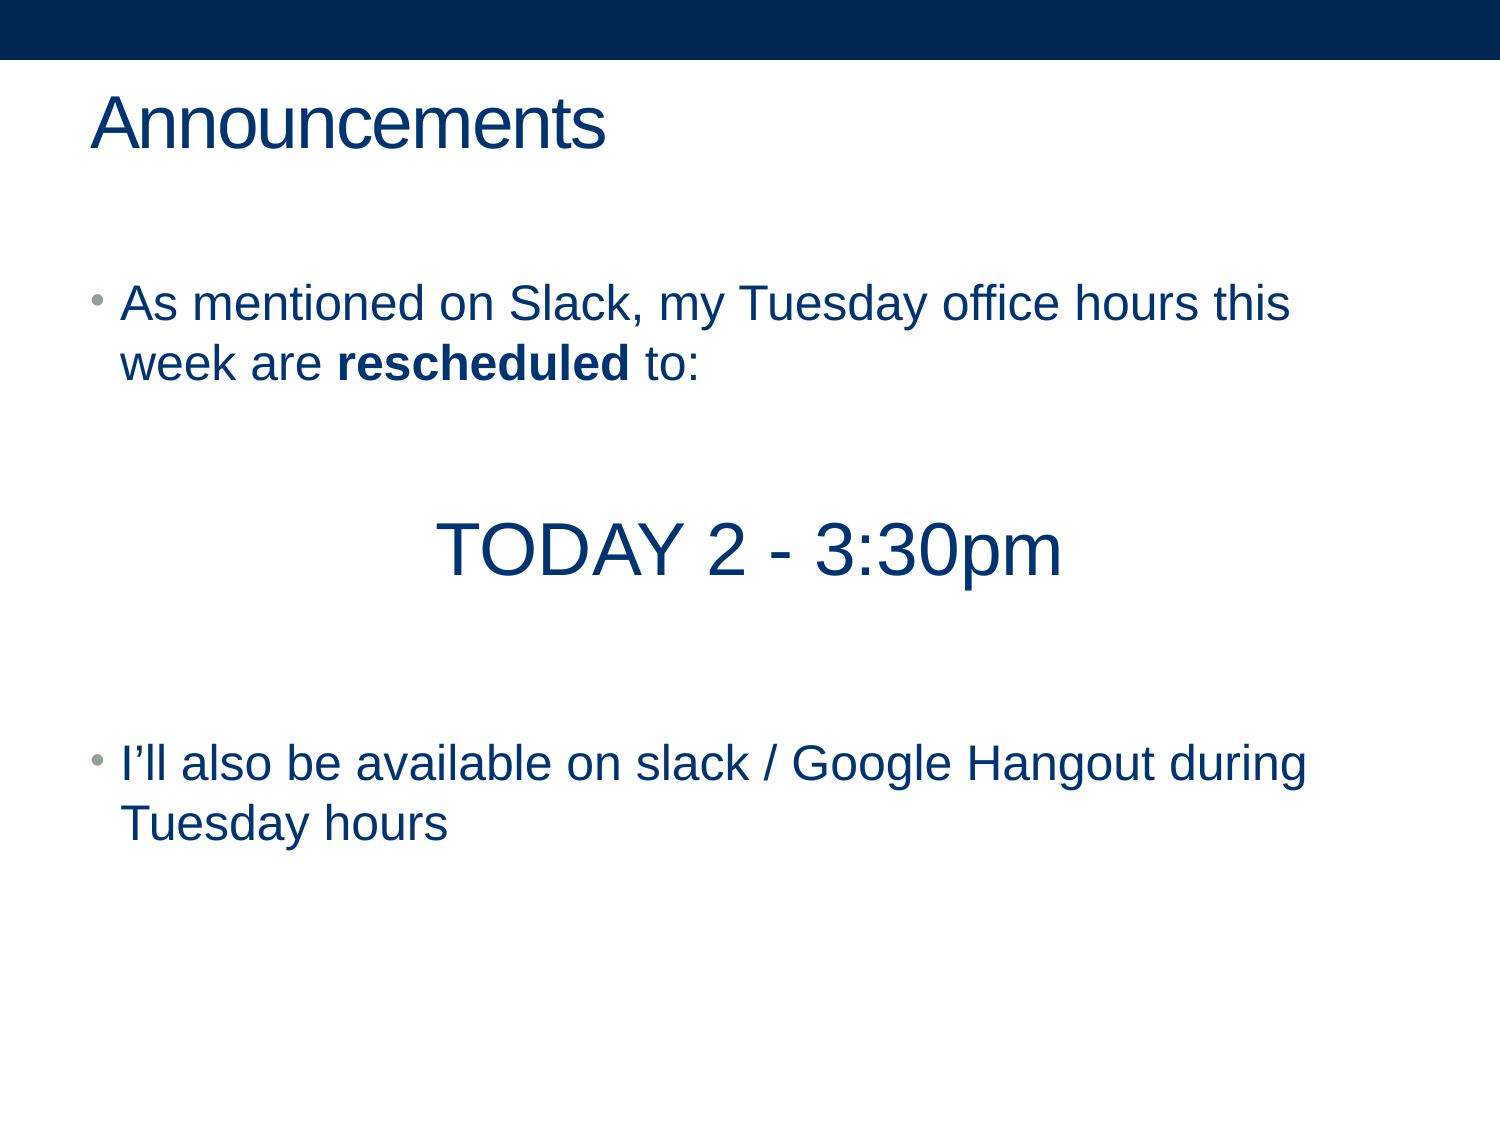

# Announcements
As mentioned on Slack, my Tuesday office hours this week are rescheduled to:

TODAY 2 - 3:30pm

I’ll also be available on slack / Google Hangout during Tuesday hours